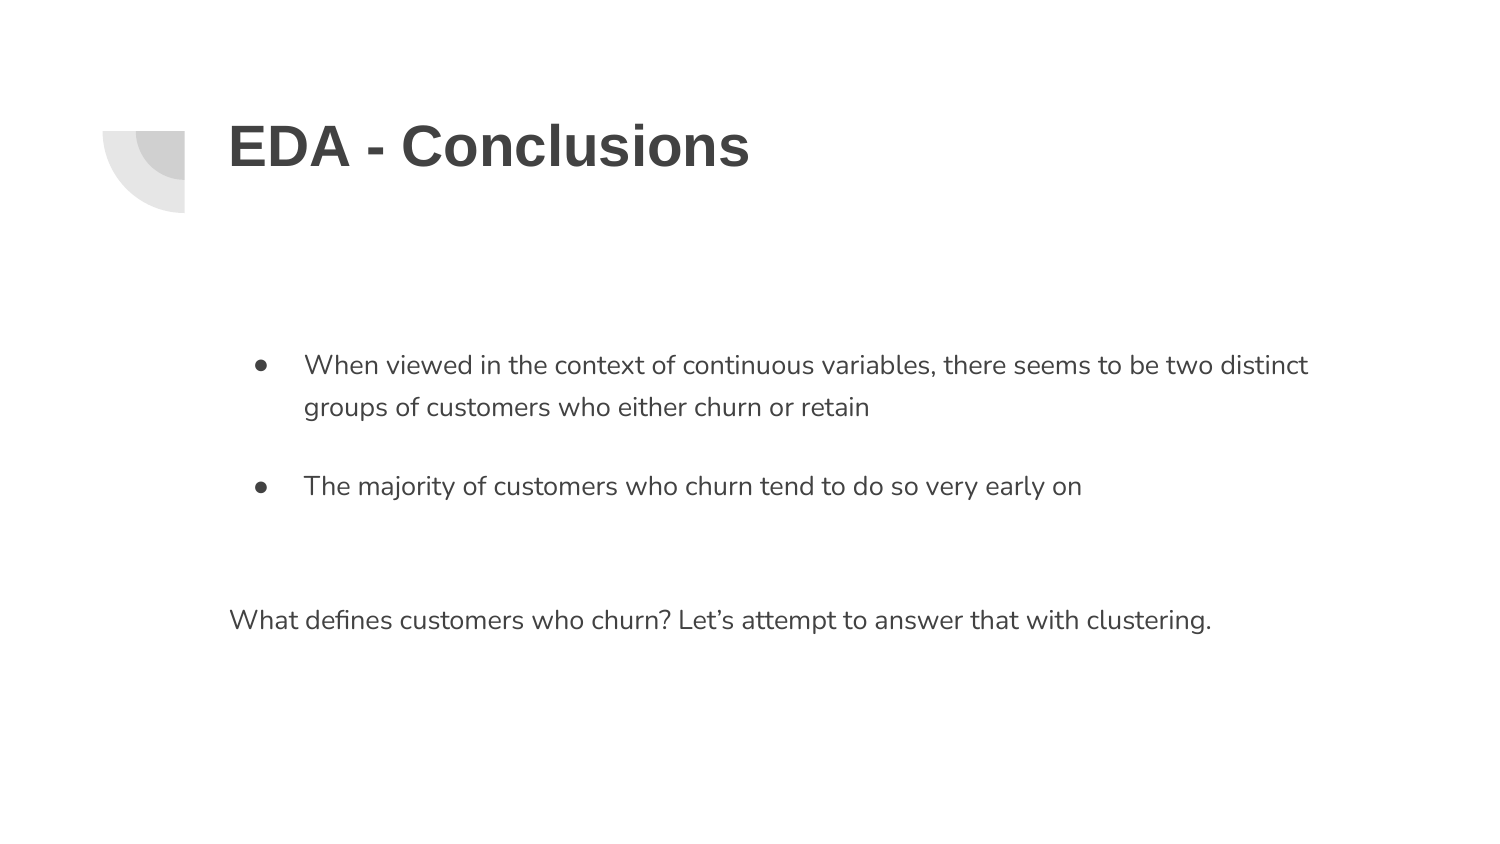

# EDA - Conclusions
When viewed in the context of continuous variables, there seems to be two distinct groups of customers who either churn or retain
The majority of customers who churn tend to do so very early on

What defines customers who churn? Let’s attempt to answer that with clustering.